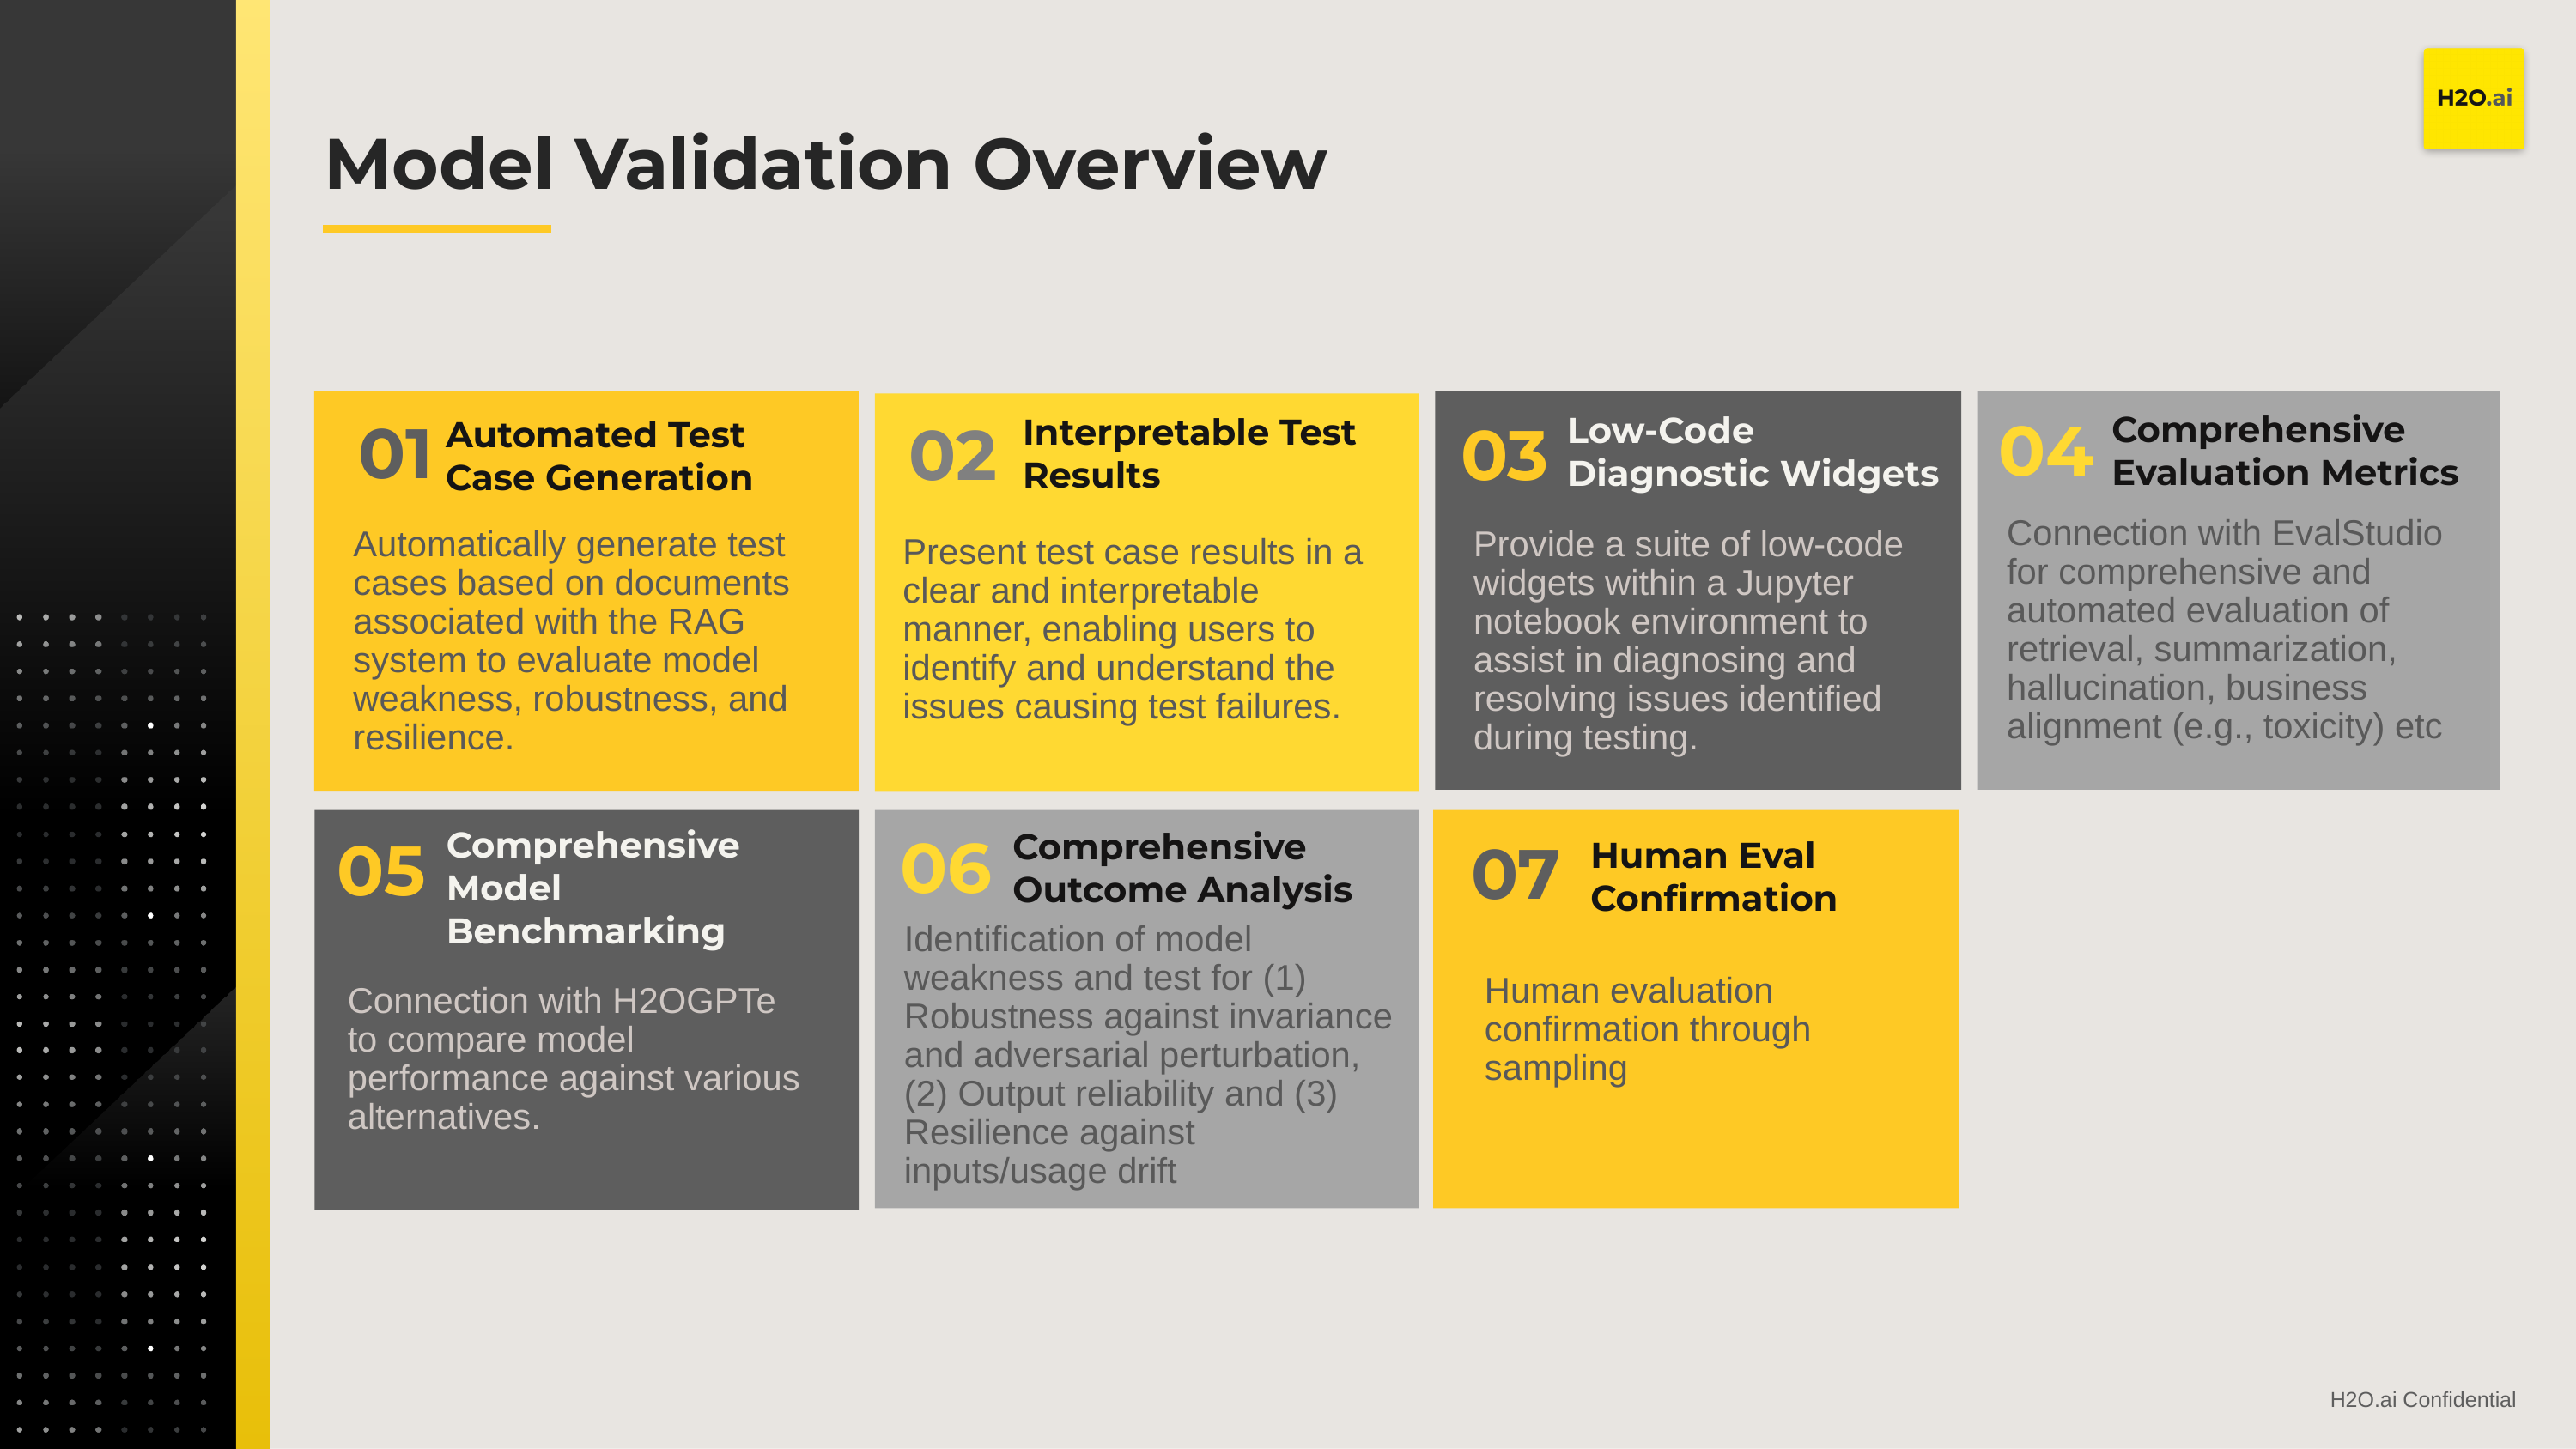

# Model Validation Overview

04
Comprehensive Evaluation Metrics
Low-Code Diagnostic Widgets
Interpretable Test Results
02
03
Automated Test Case Generation
01
Connection with EvalStudio for comprehensive and automated evaluation of retrieval, summarization, hallucination, business alignment (e.g., toxicity) etc
Provide a suite of low-code widgets within a Jupyter notebook environment to assist in diagnosing and resolving issues identified during testing.
Automatically generate test cases based on documents associated with the RAG system to evaluate model weakness, robustness, and resilience.
Present test case results in a clear and interpretable manner, enabling users to identify and understand the issues causing test failures.

Comprehensive Model Benchmarking
06
Comprehensive Outcome Analysis
05
07
Human Eval Confirmation
Identification of model weakness and test for (1) Robustness against invariance and adversarial perturbation, (2) Output reliability and (3) Resilience against inputs/usage drift
Human evaluation confirmation through sampling
Connection with H2OGPTe to compare model performance against various alternatives.